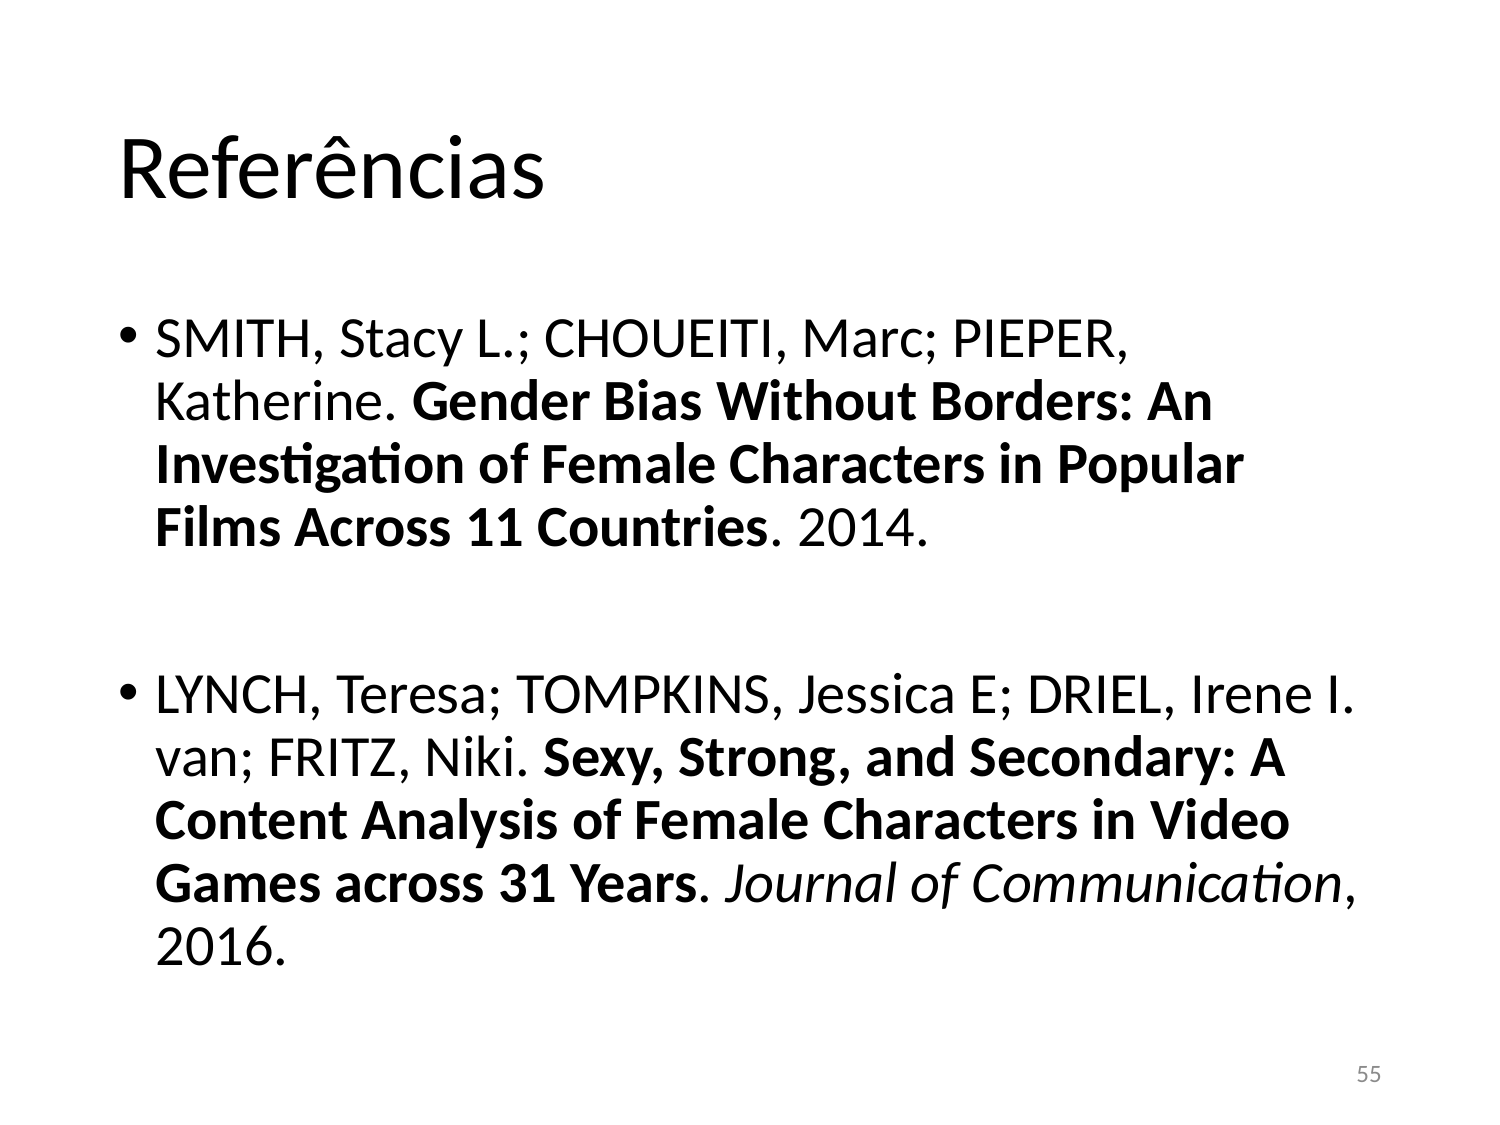

# Referências
SMITH, Stacy L.; CHOUEITI, Marc; PIEPER, Katherine. Gender Bias Without Borders: An Investigation of Female Characters in Popular Films Across 11 Countries. 2014.

LYNCH, Teresa; TOMPKINS, Jessica E; DRIEL, Irene I. van; FRITZ, Niki. Sexy, Strong, and Secondary: A Content Analysis of Female Characters in Video Games across 31 Years. Journal of Communication, 2016.
55